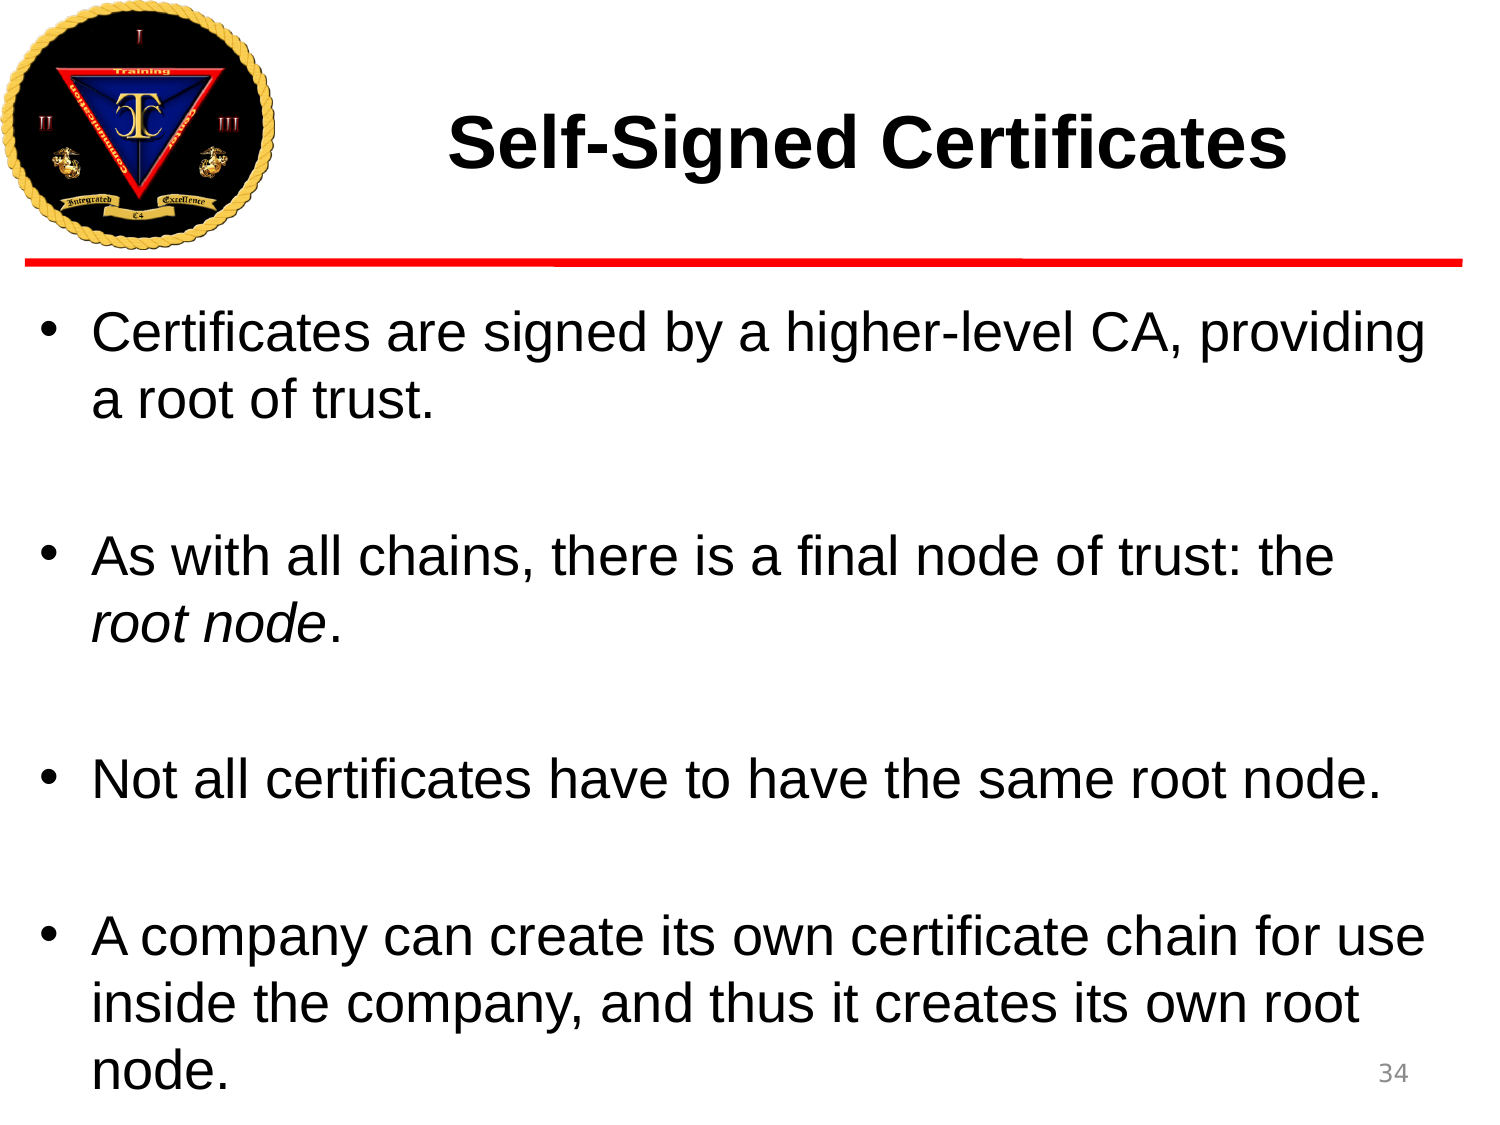

# Self-Signed Certificates
Certificates are signed by a higher-level CA, providing a root of trust.

As with all chains, there is a final node of trust: the root node.

Not all certificates have to have the same root node.

A company can create its own certificate chain for use inside the company, and thus it creates its own root node.
34